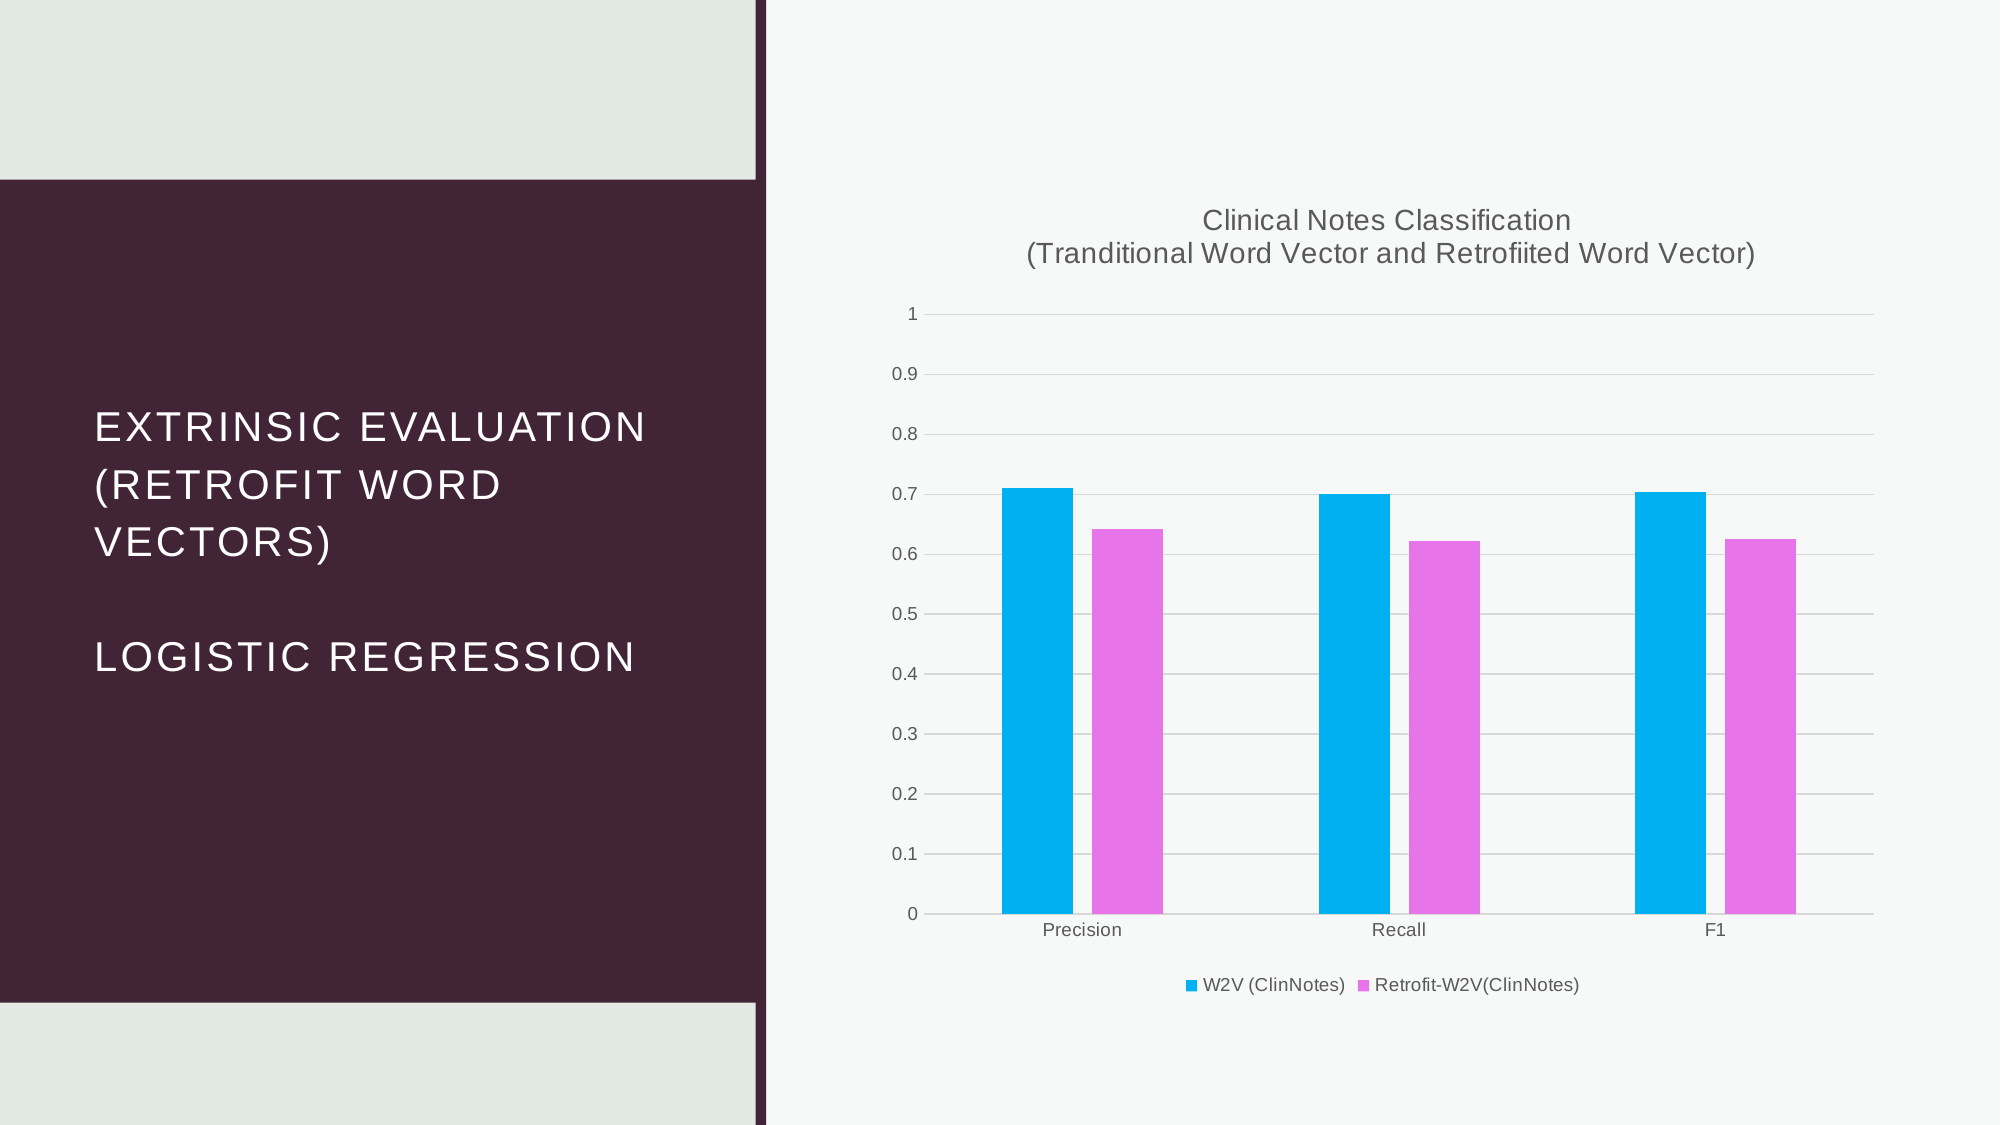

### Chart: Clinical Notes Classification
(Tranditional Word Vector and Retrofiited Word Vector)

| Category | W2V (ClinNotes) | Retrofit-W2V(ClinNotes) |
|---|---|---|
| Precision | 0.71 | 0.642 |
| Recall | 0.701 | 0.622 |
| F1 | 0.704 | 0.625 |
# Extrinsic Evaluation
(Retrofit Word Vectors)
Logistic Regression